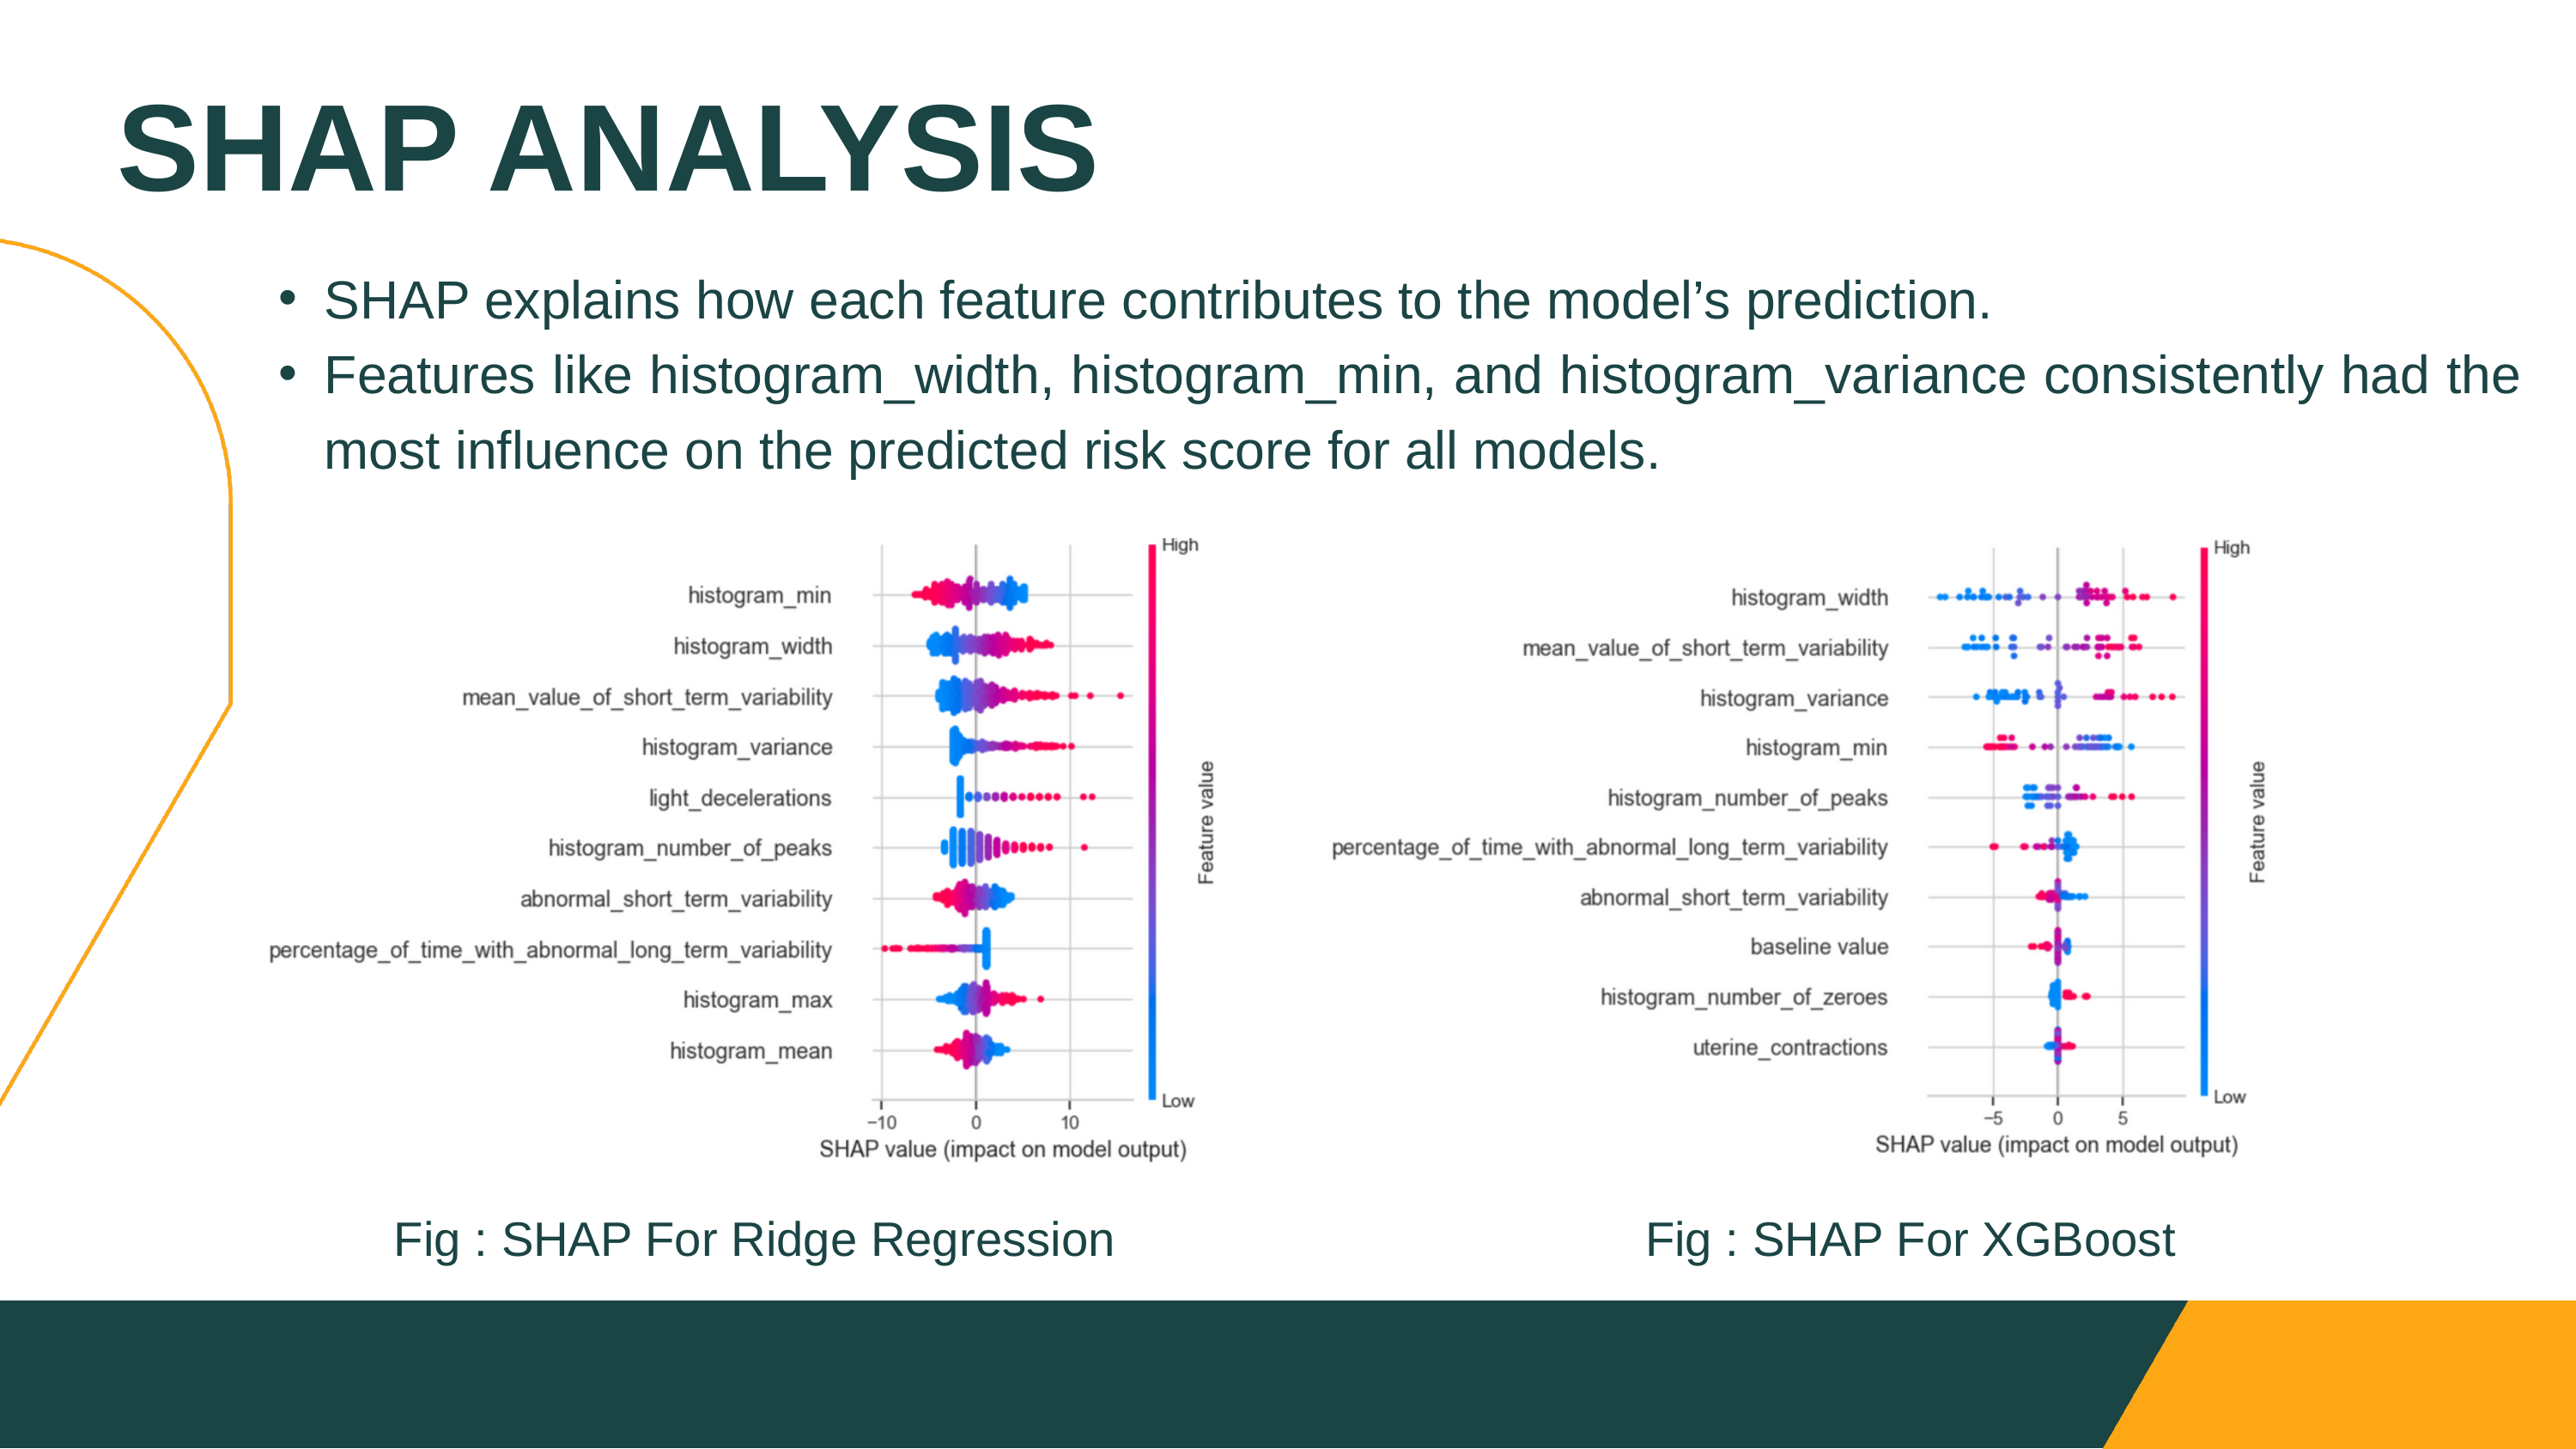

SHAP ANALYSIS

SHAP explains how each feature contributes to the model’s prediction.
Features like histogram_width, histogram_min, and histogram_variance consistently had the most influence on the predicted risk score for all models.

Fig : SHAP For Ridge Regression
Fig : SHAP For XGBoost